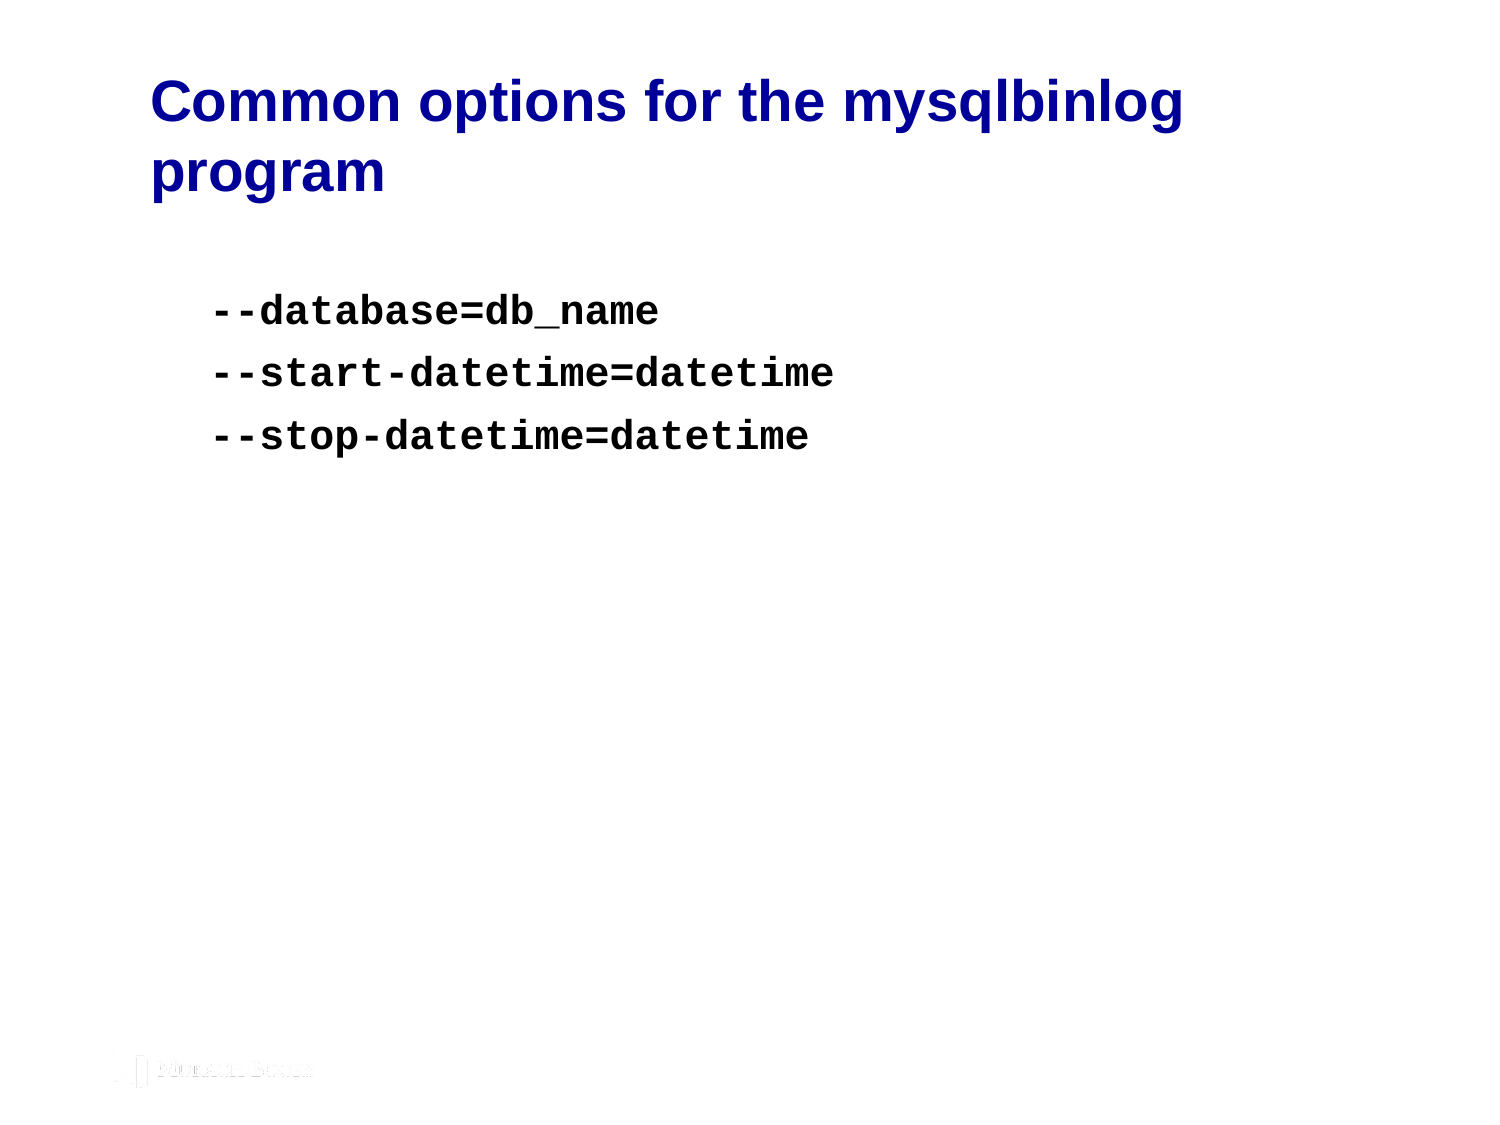

# Common options for the mysqlbinlog program
--database=db_name
--start-datetime=datetime
--stop-datetime=datetime

© 2019, Mike Murach & Associates, Inc.
Murach’s MySQL 3rd Edition

C19, Slide 360